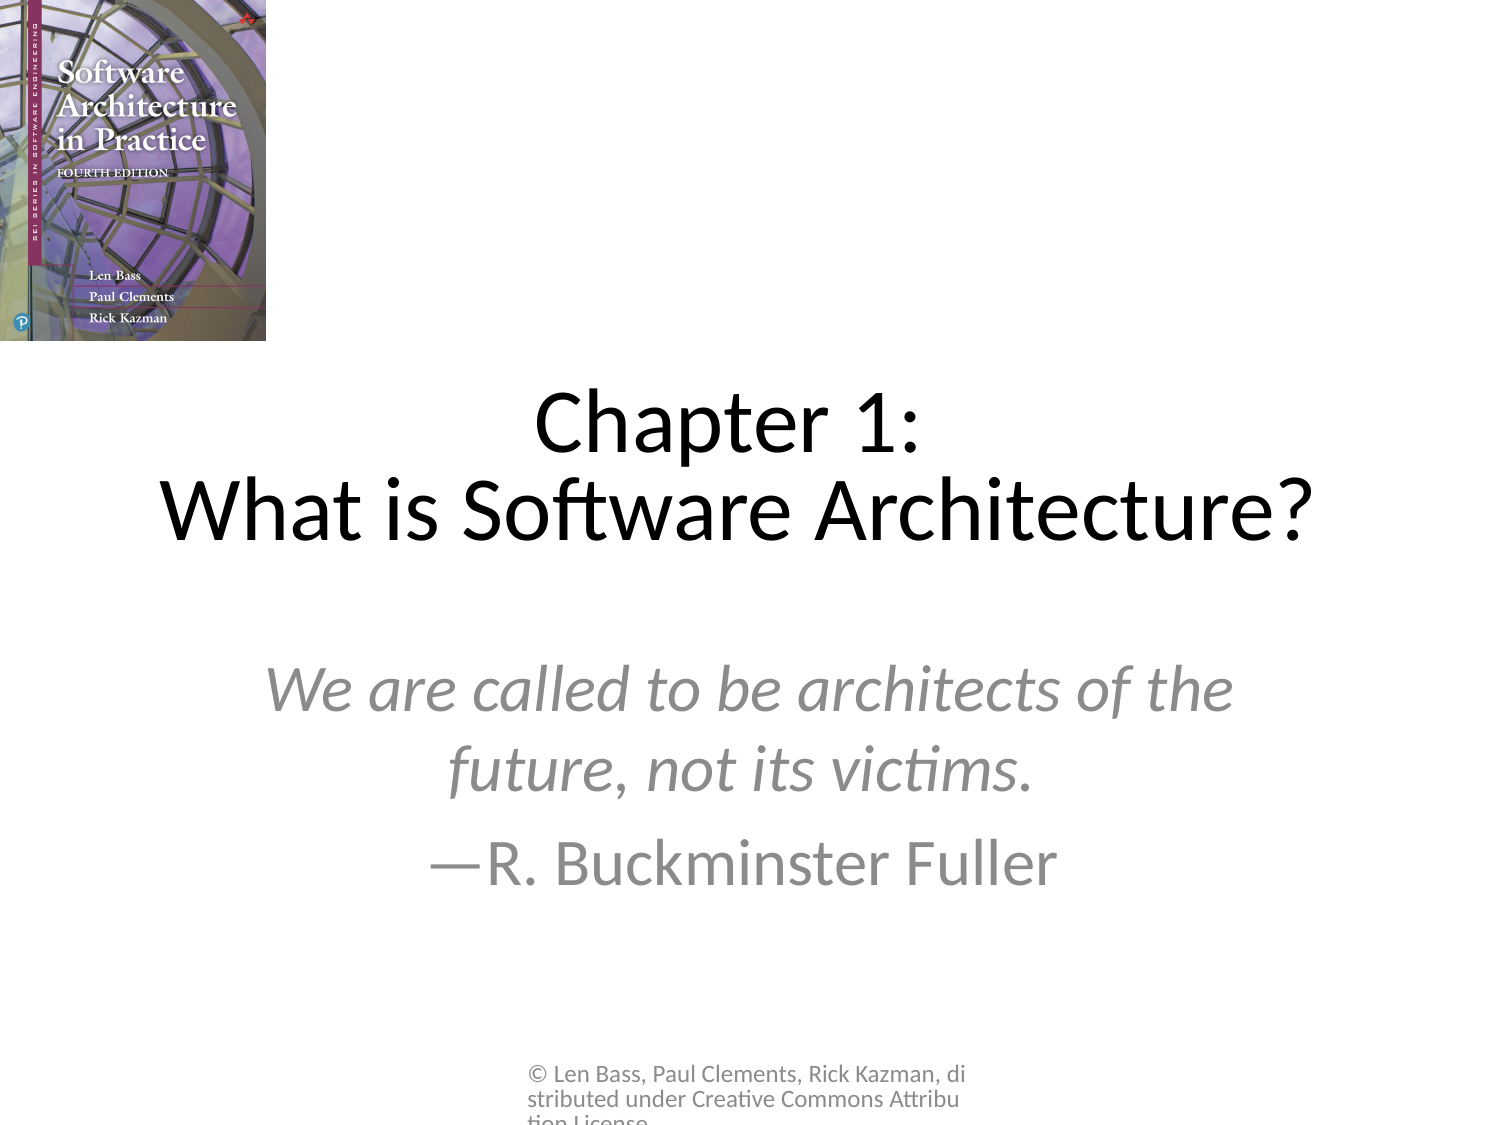

# Chapter 1: What is Software Architecture?
We are called to be architects of the future, not its victims.
—R. Buckminster Fuller

© Len Bass, Paul Clements, Rick Kazman, distributed under Creative Commons Attribution License